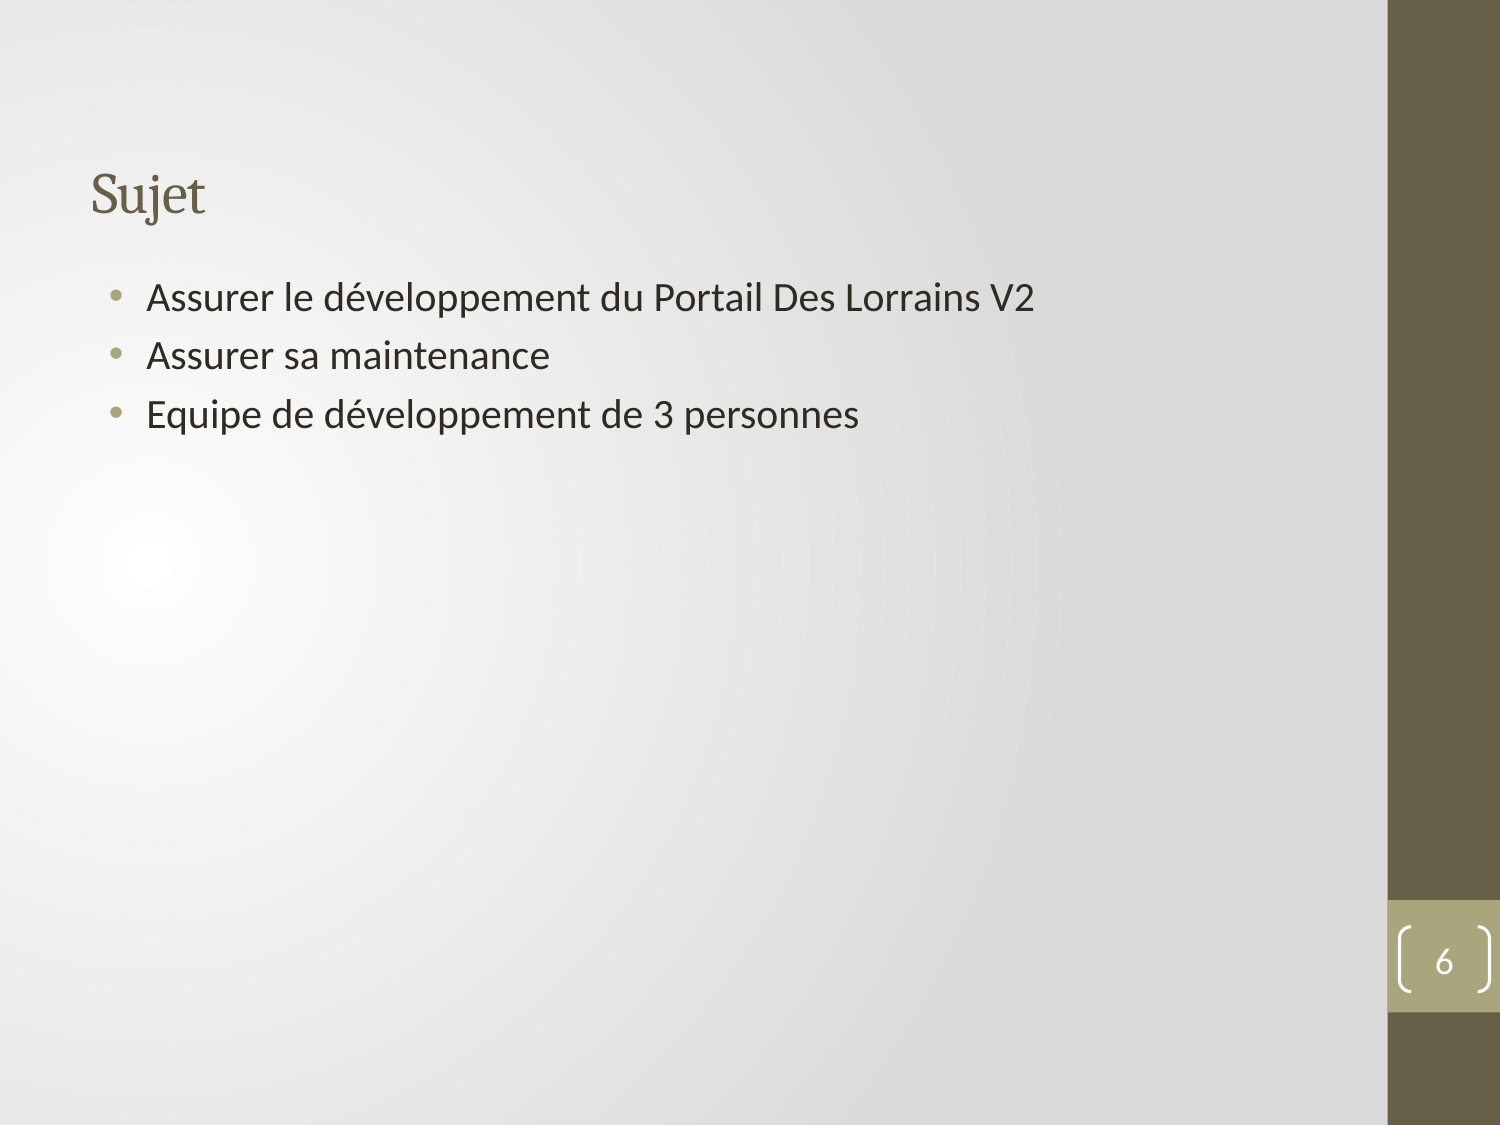

# Sujet
Assurer le développement du Portail Des Lorrains V2
Assurer sa maintenance
Equipe de développement de 3 personnes
6